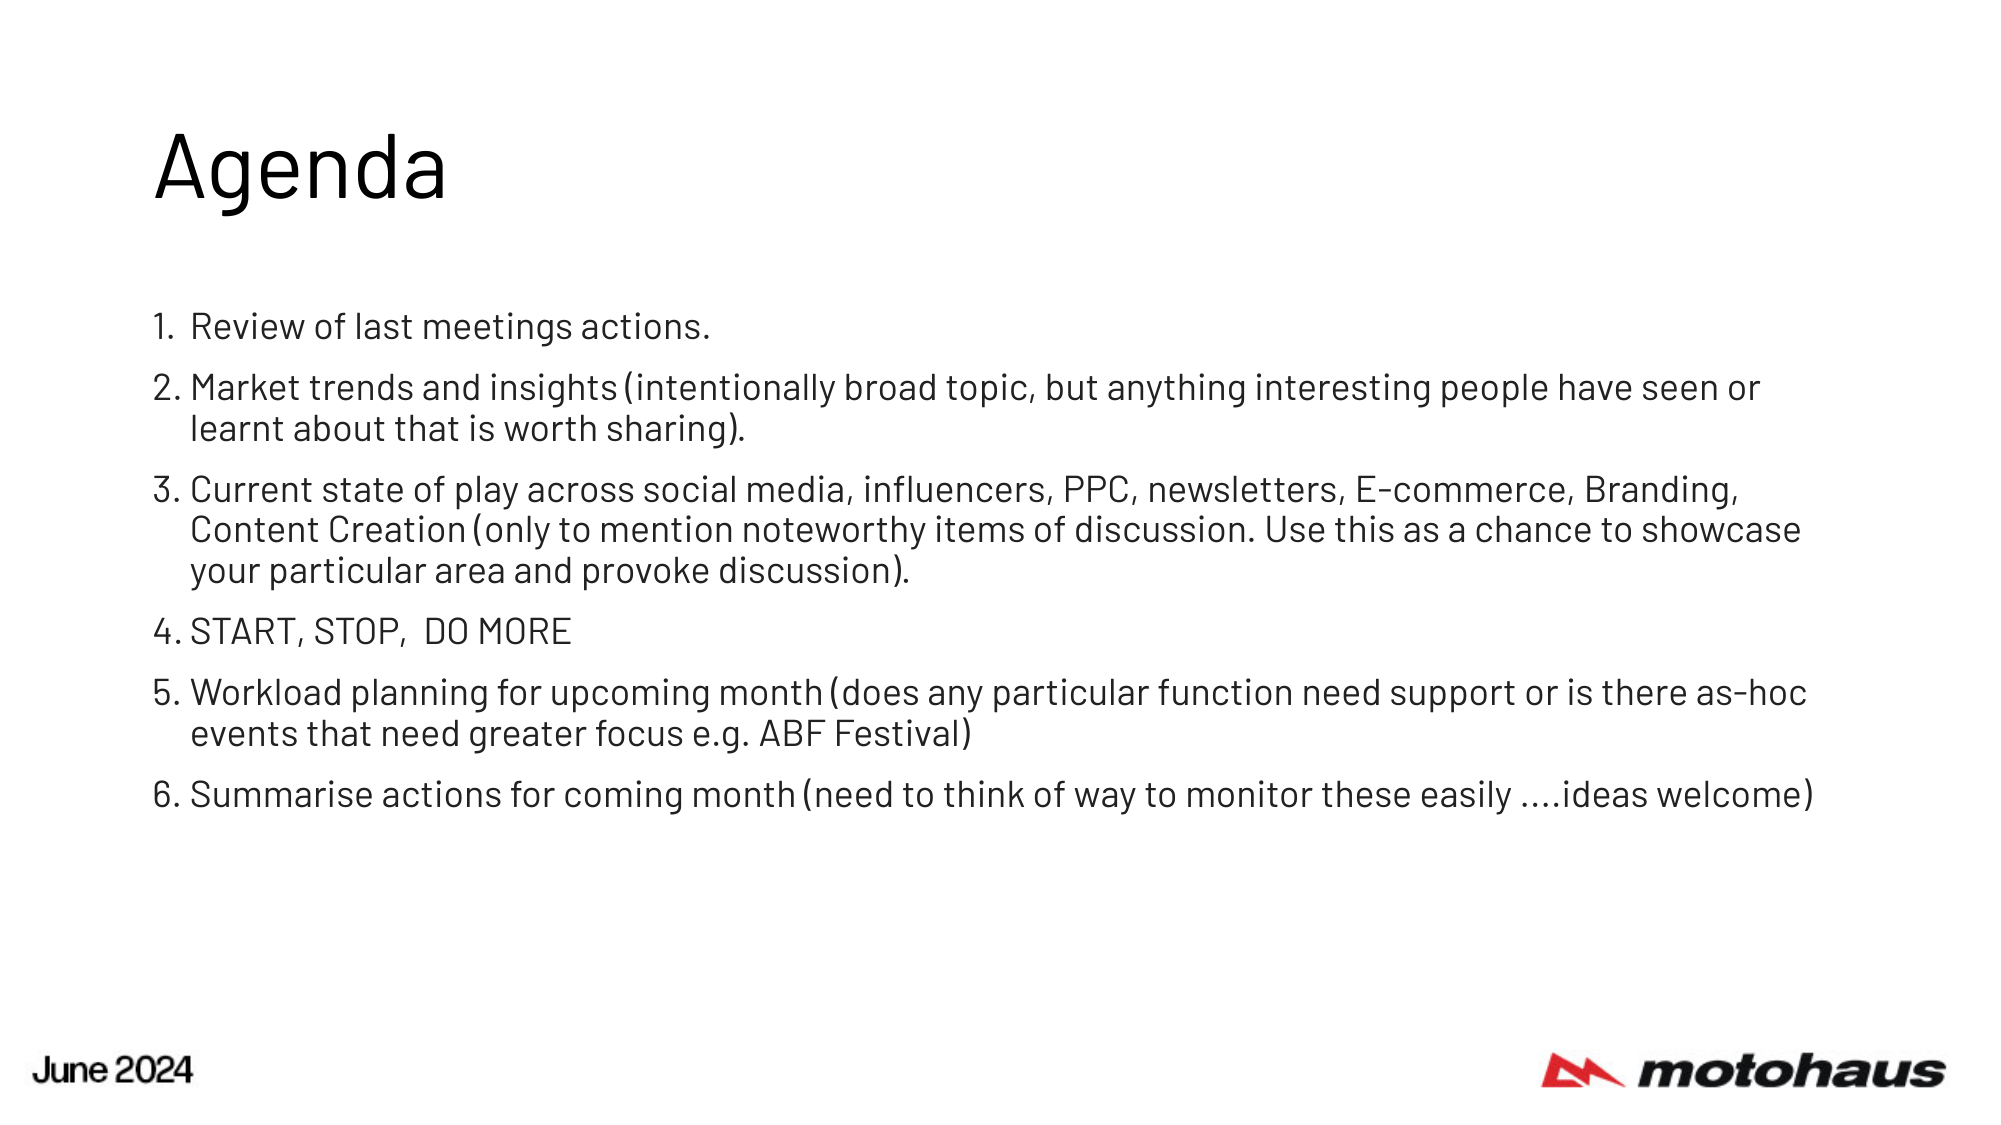

# Agenda
Review of last meetings actions.
Market trends and insights (intentionally broad topic, but anything interesting people have seen or learnt about that is worth sharing).
Current state of play across social media, influencers, PPC, newsletters, E-commerce, Branding, Content Creation (only to mention noteworthy items of discussion. Use this as a chance to showcase your particular area and provoke discussion).
START, STOP,  DO MORE
Workload planning for upcoming month (does any particular function need support or is there as-hoc events that need greater focus e.g. ABF Festival)
Summarise actions for coming month (need to think of way to monitor these easily ....ideas welcome)